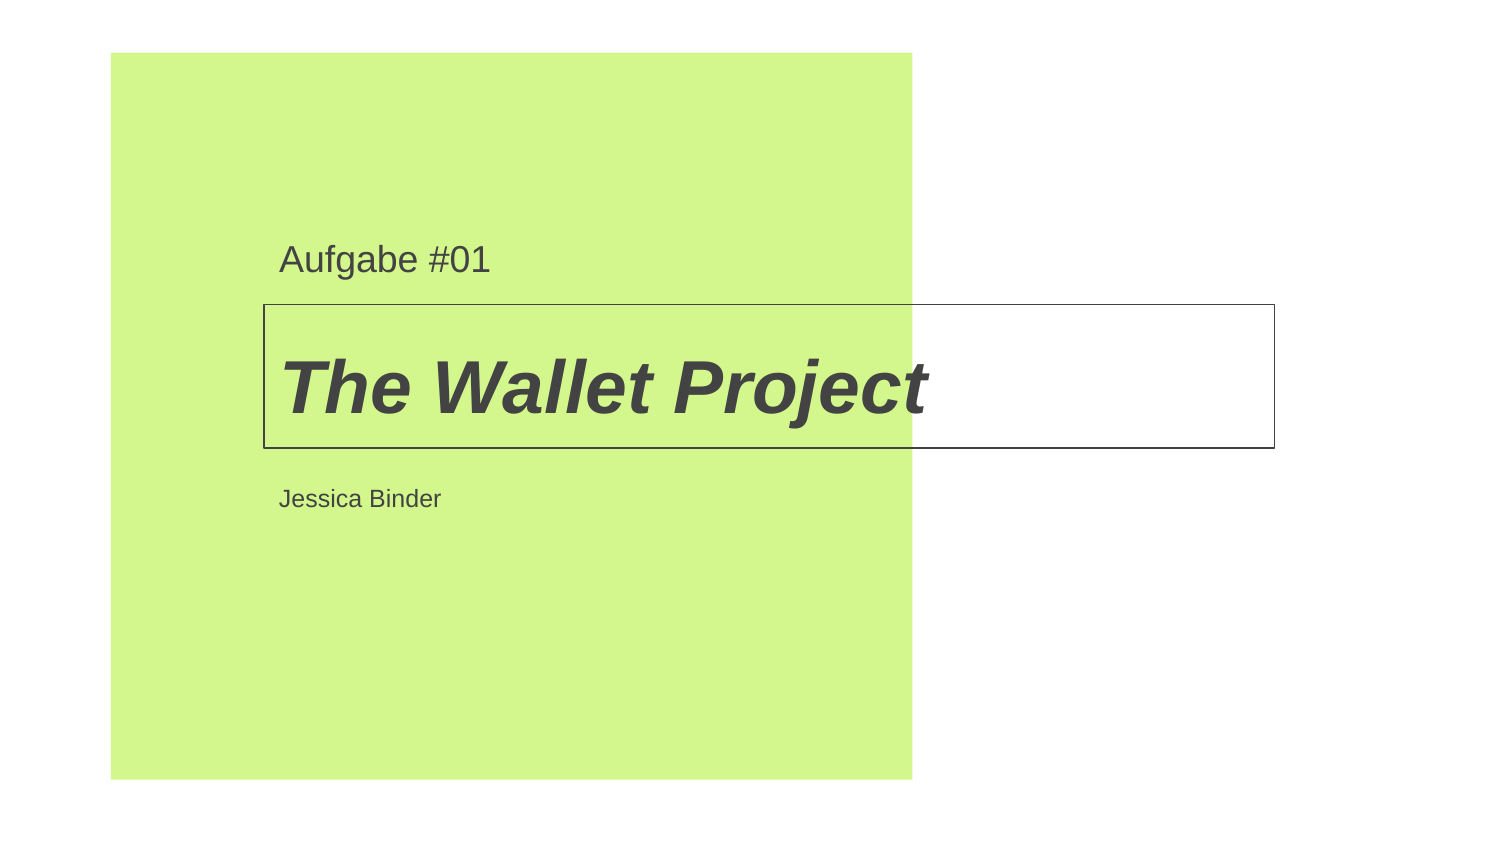

Aufgabe #01
# The Wallet Project
Jessica Binder